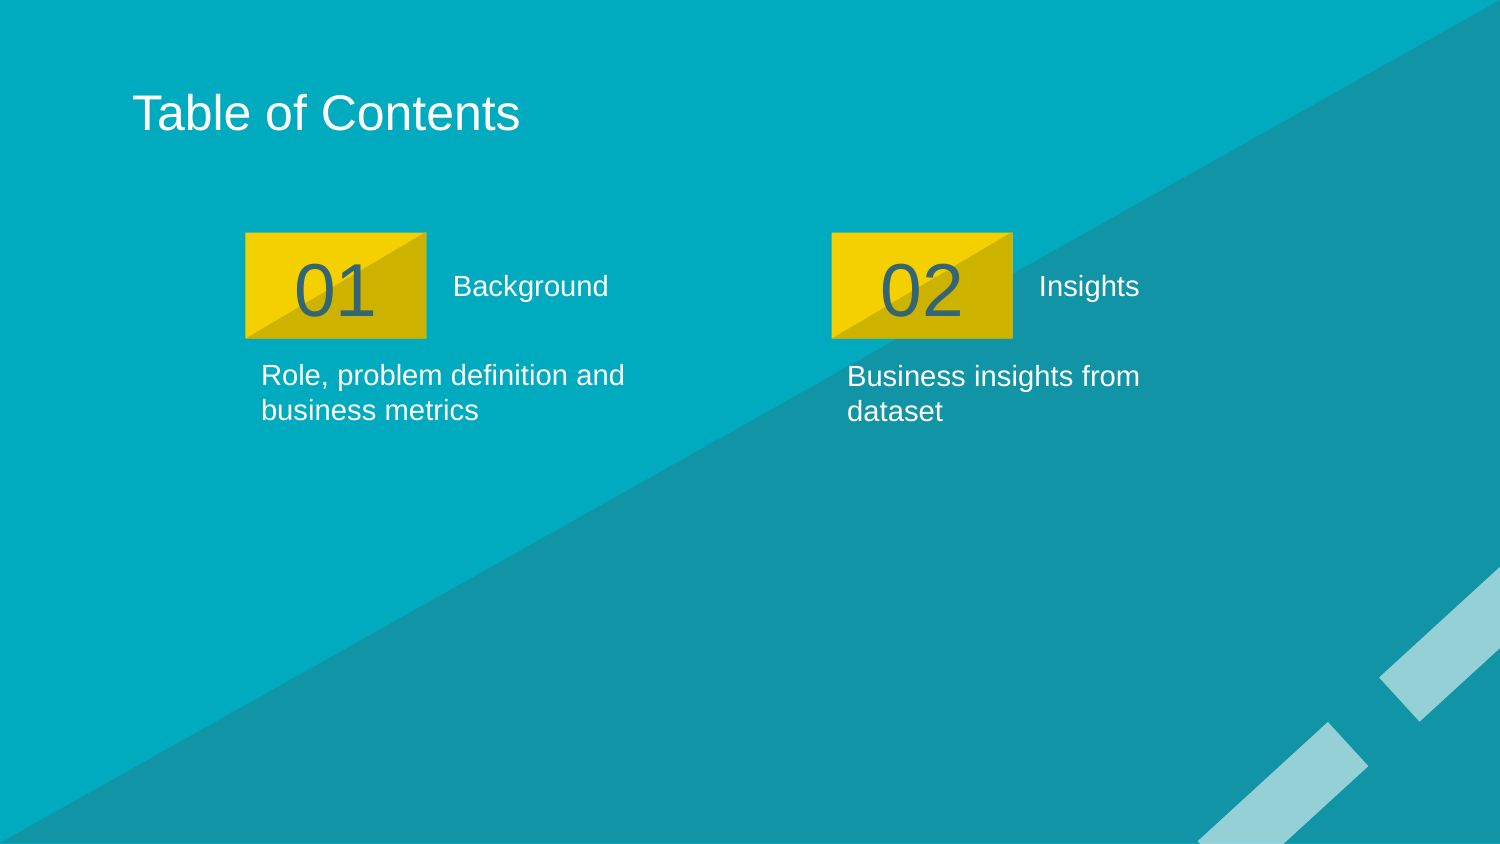

# Table of Contents

01
Background
02
Insights
Role, problem definition and business metrics
Business insights from dataset